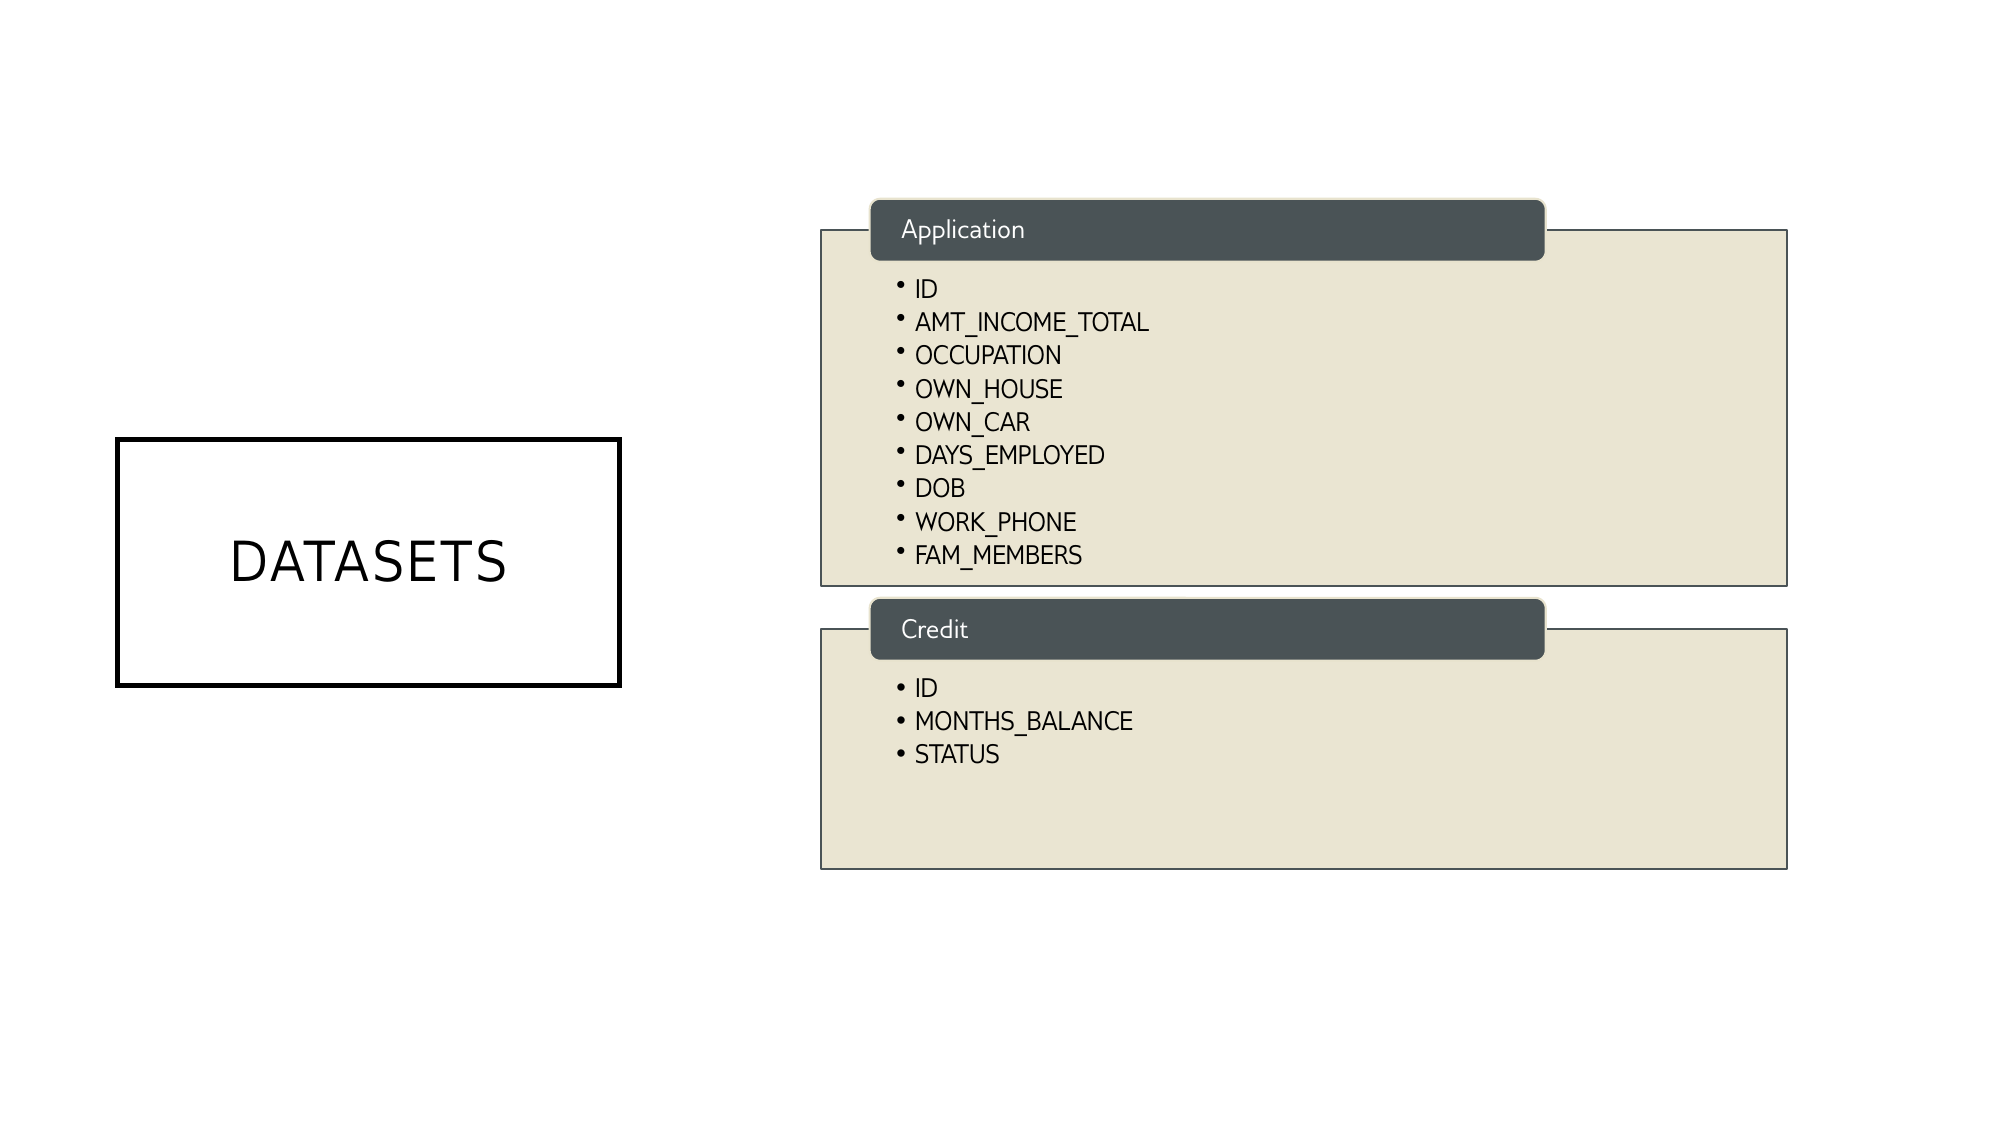

ID
AMT_INCOME_TOTAL
OCCUPATION
OWN_HOUSE
OWN_CAR
DAYS_EMPLOYED
DOB
WORK_PHONE
FAM_MEMBERS
Application
ID
MONTHS_BALANCE
STATUS
Credit
# DATASETS